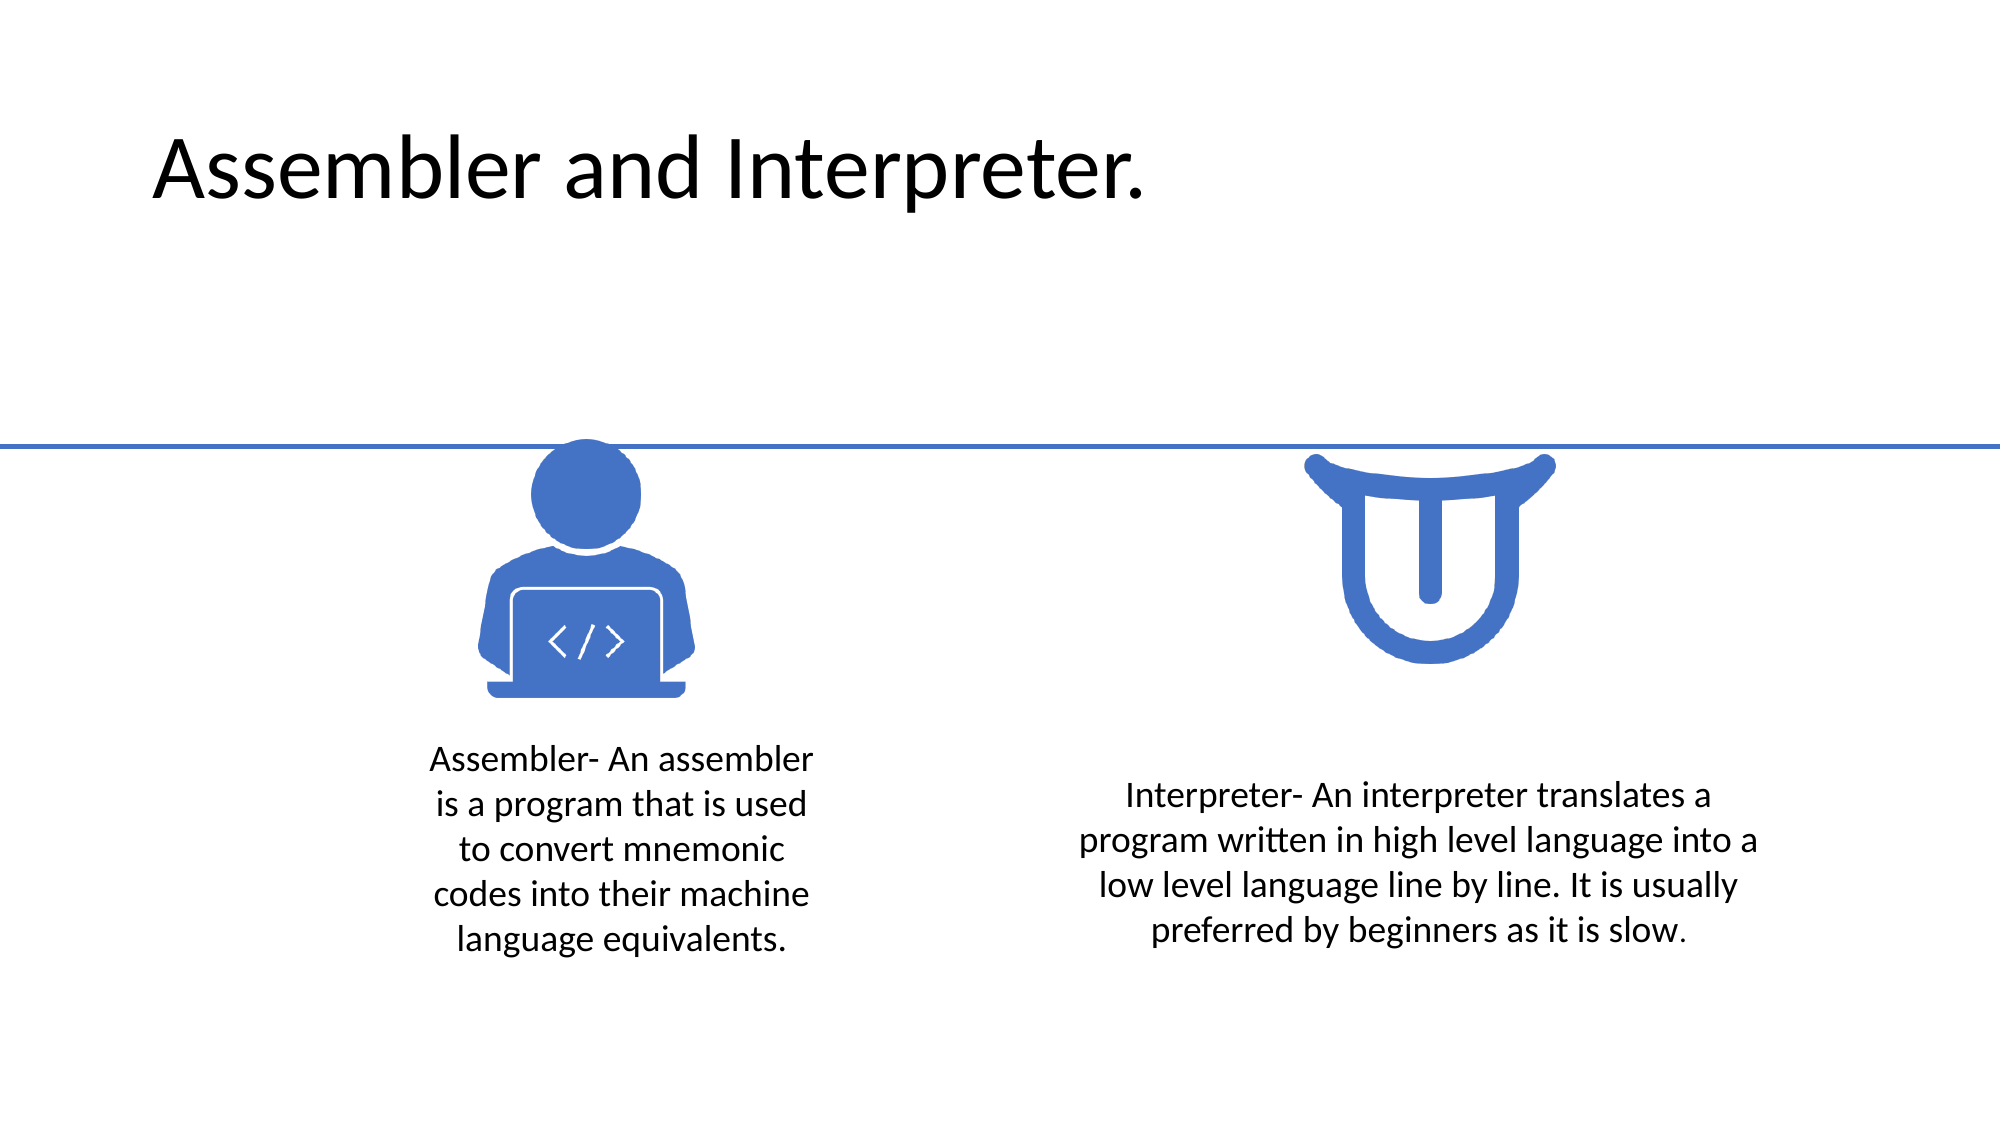

# Assembler and Interpreter.
Assembler- An assembler is a program that is used to convert mnemonic codes into their machine language equivalents.
Interpreter- An interpreter translates a program written in high level language into a low level language line by line. It is usually preferred by beginners as it is slow.